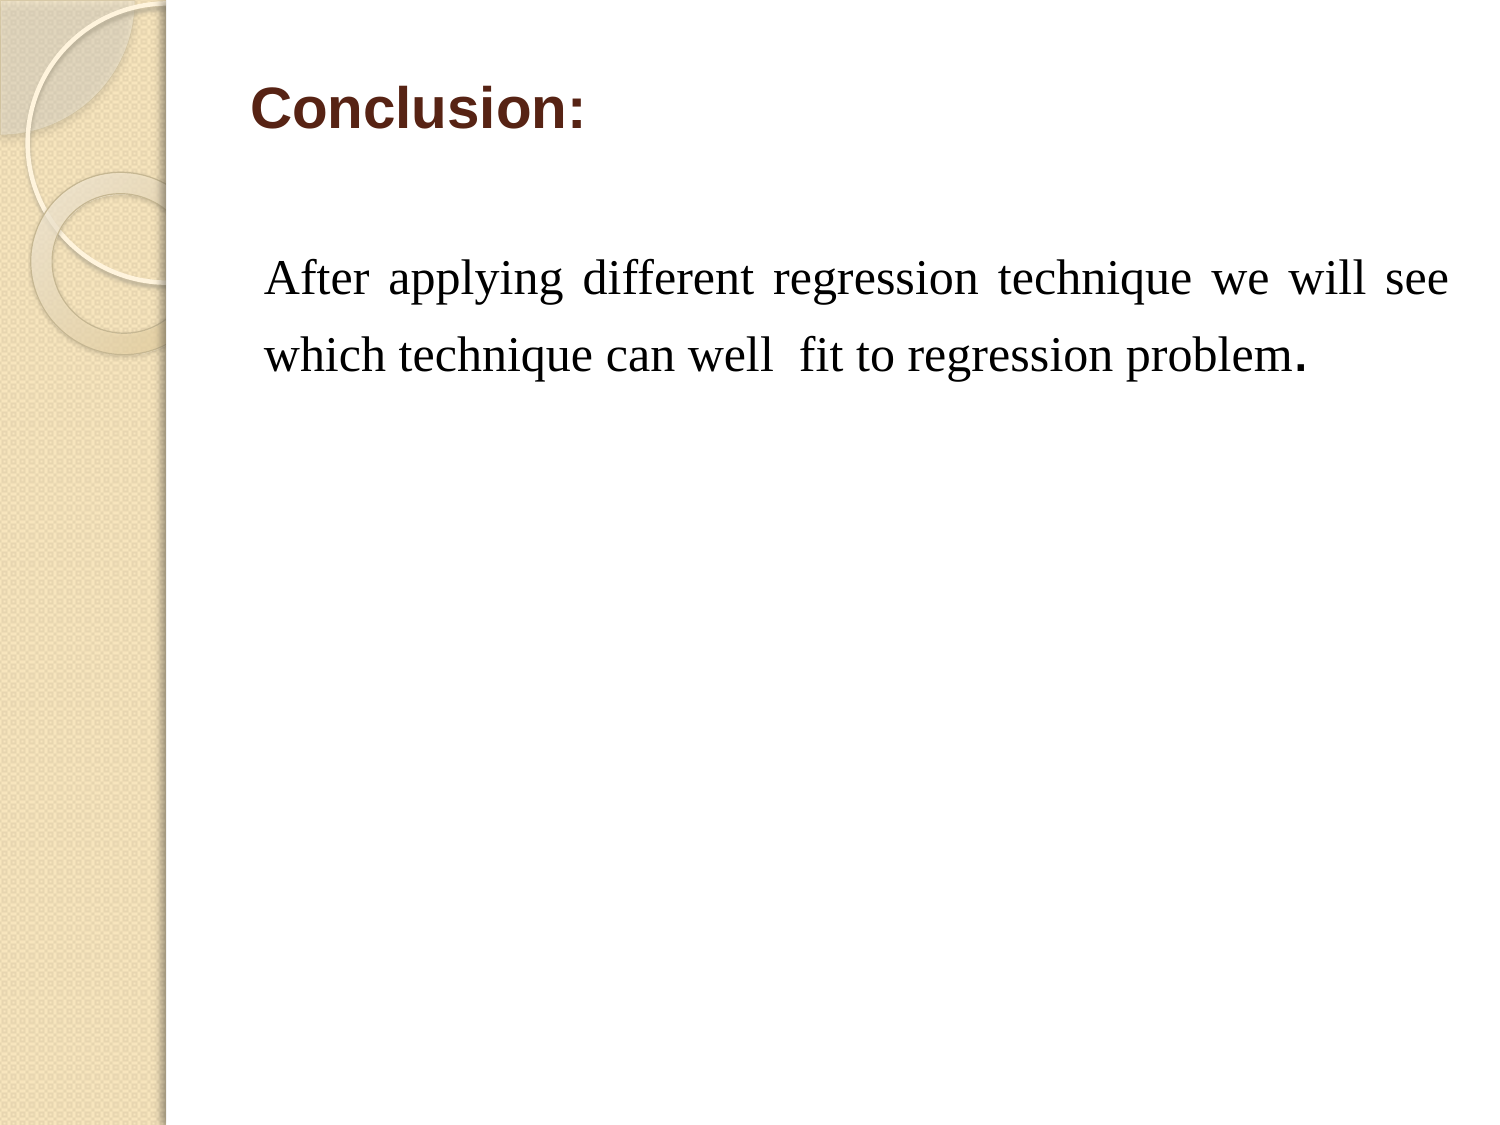

# Conclusion:
After applying different regression technique we will see which technique can well  fit to regression problem.